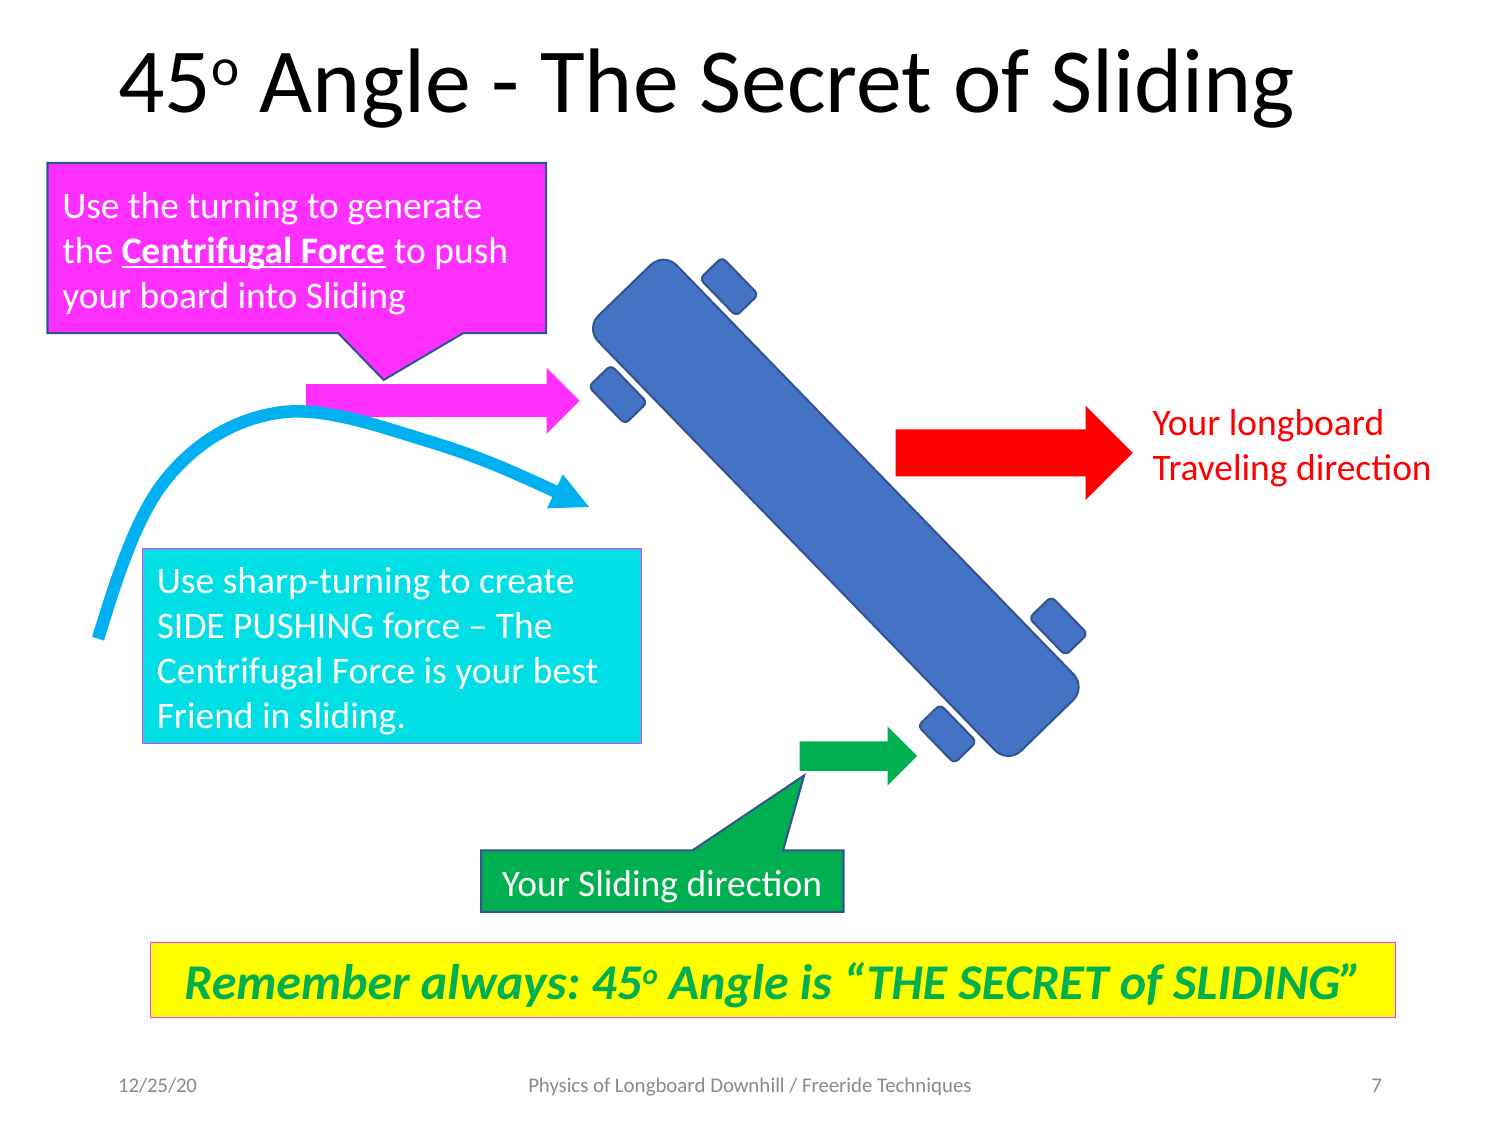

# 45o Angle - The Secret of Sliding
Use the turning to generate the Centrifugal Force to push your board into Sliding

Your longboard Traveling direction

Use sharp-turning to create SIDE PUSHING force – The Centrifugal Force is your best Friend in sliding.
Your Sliding direction
Remember always: 45o Angle is “THE SECRET of SLIDING”
12/25/20
Physics of Longboard Downhill / Freeride Techniques
7